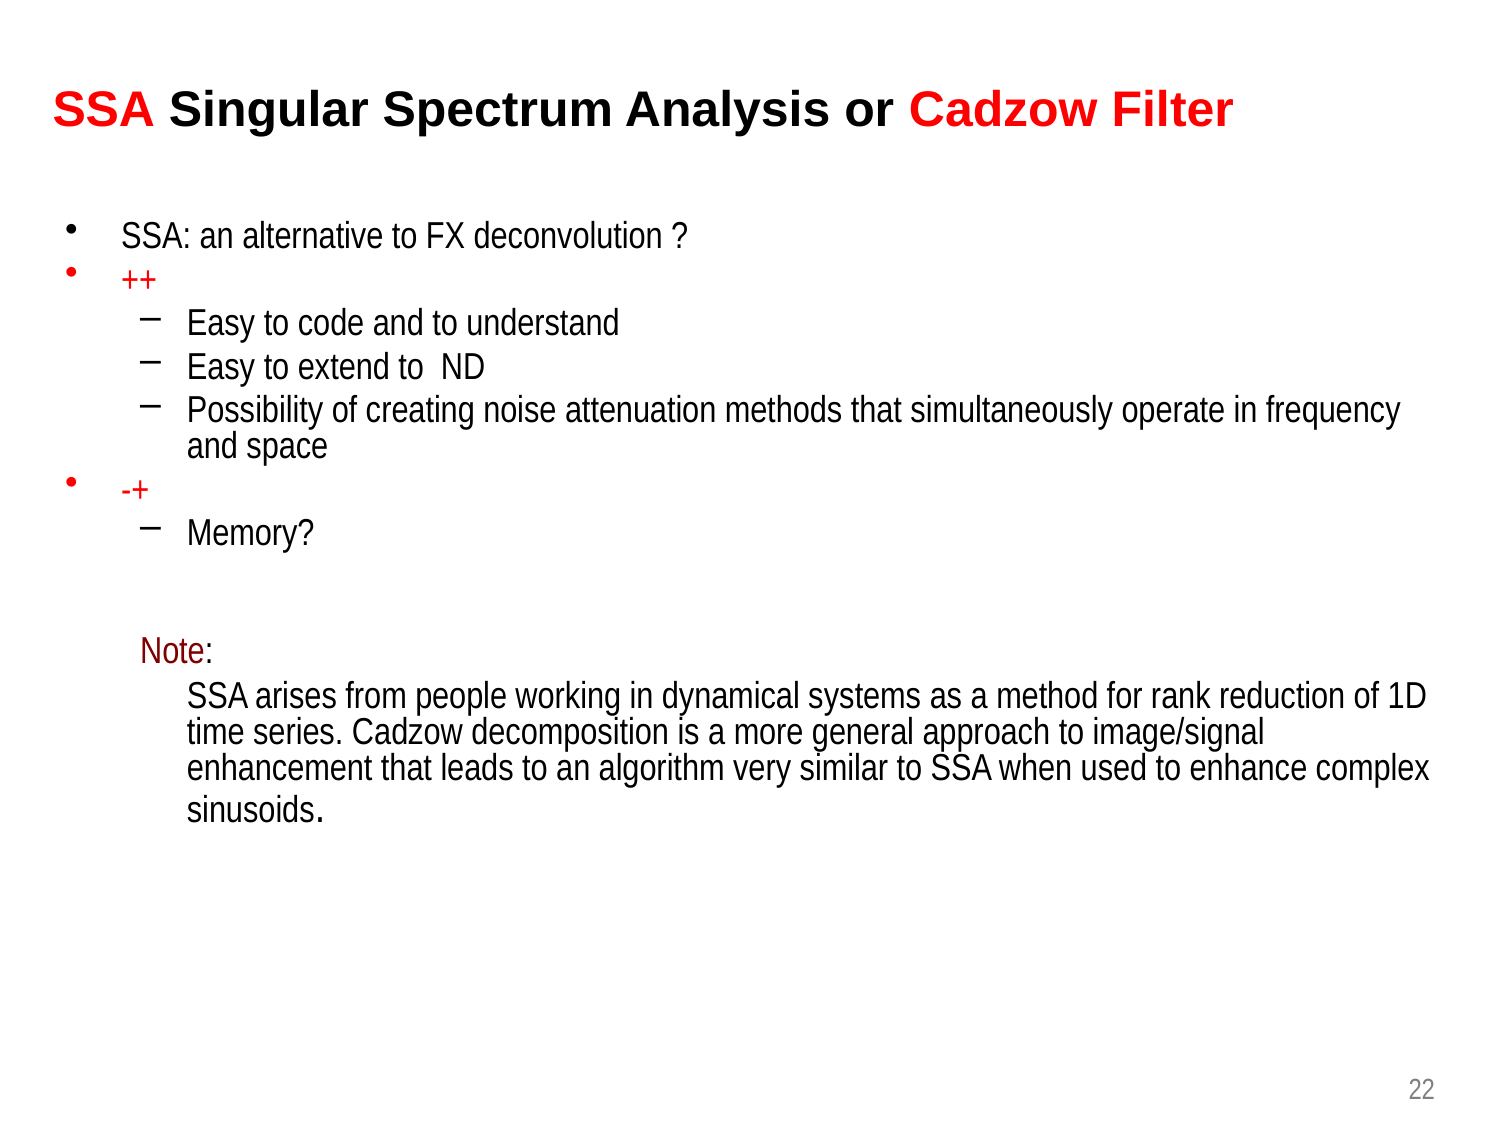

# SSA Singular Spectrum Analysis or Cadzow Filter
SSA: an alternative to FX deconvolution ?
++
Easy to code and to understand
Easy to extend to  ND
Possibility of creating noise attenuation methods that simultaneously operate in frequency and space
-+
Memory?

Note:
	SSA arises from people working in dynamical systems as a method for rank reduction of 1D time series. Cadzow decomposition is a more general approach to image/signal enhancement that leads to an algorithm very similar to SSA when used to enhance complex sinusoids.

22